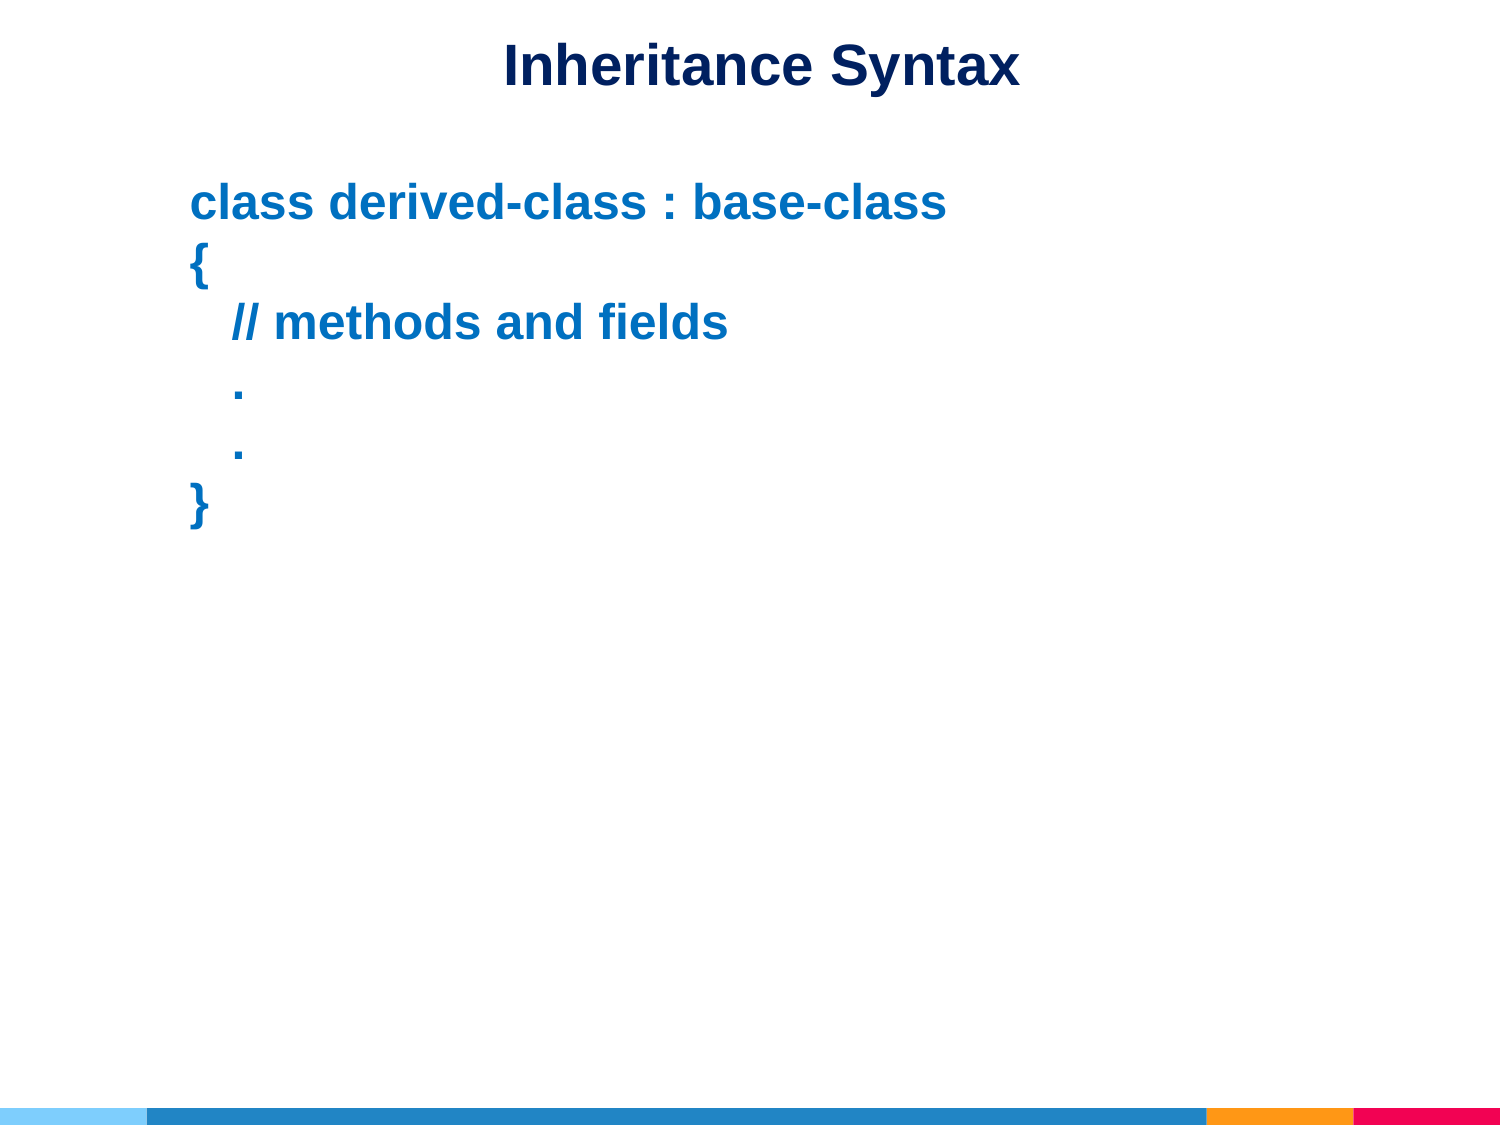

# Inheritance Syntax
class derived-class : base-class
{
   // methods and fields
   .
   .
}